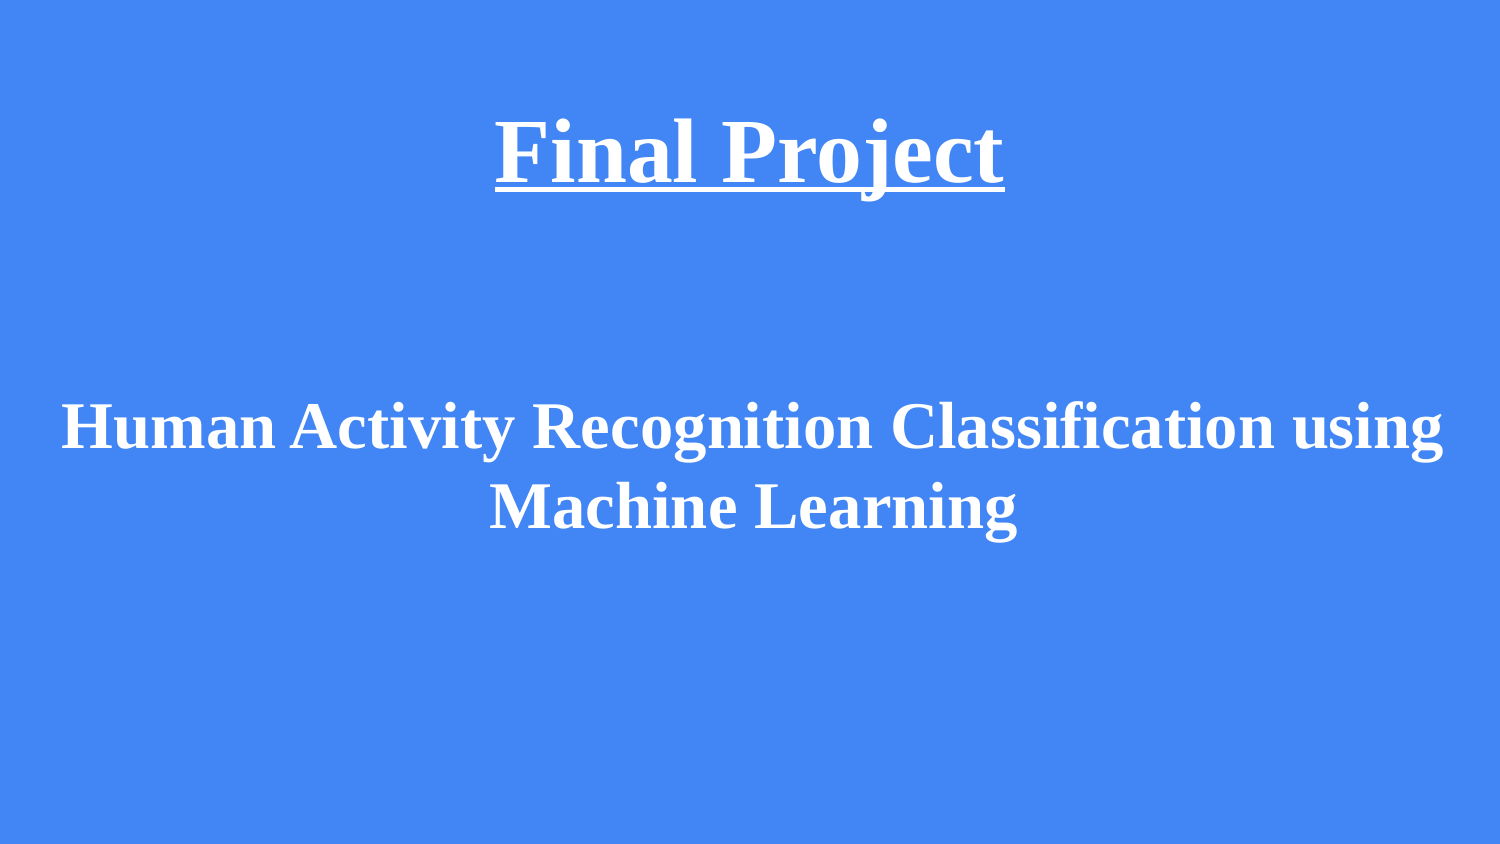

# Final Project

Human Activity Recognition Classification using Machine Learning